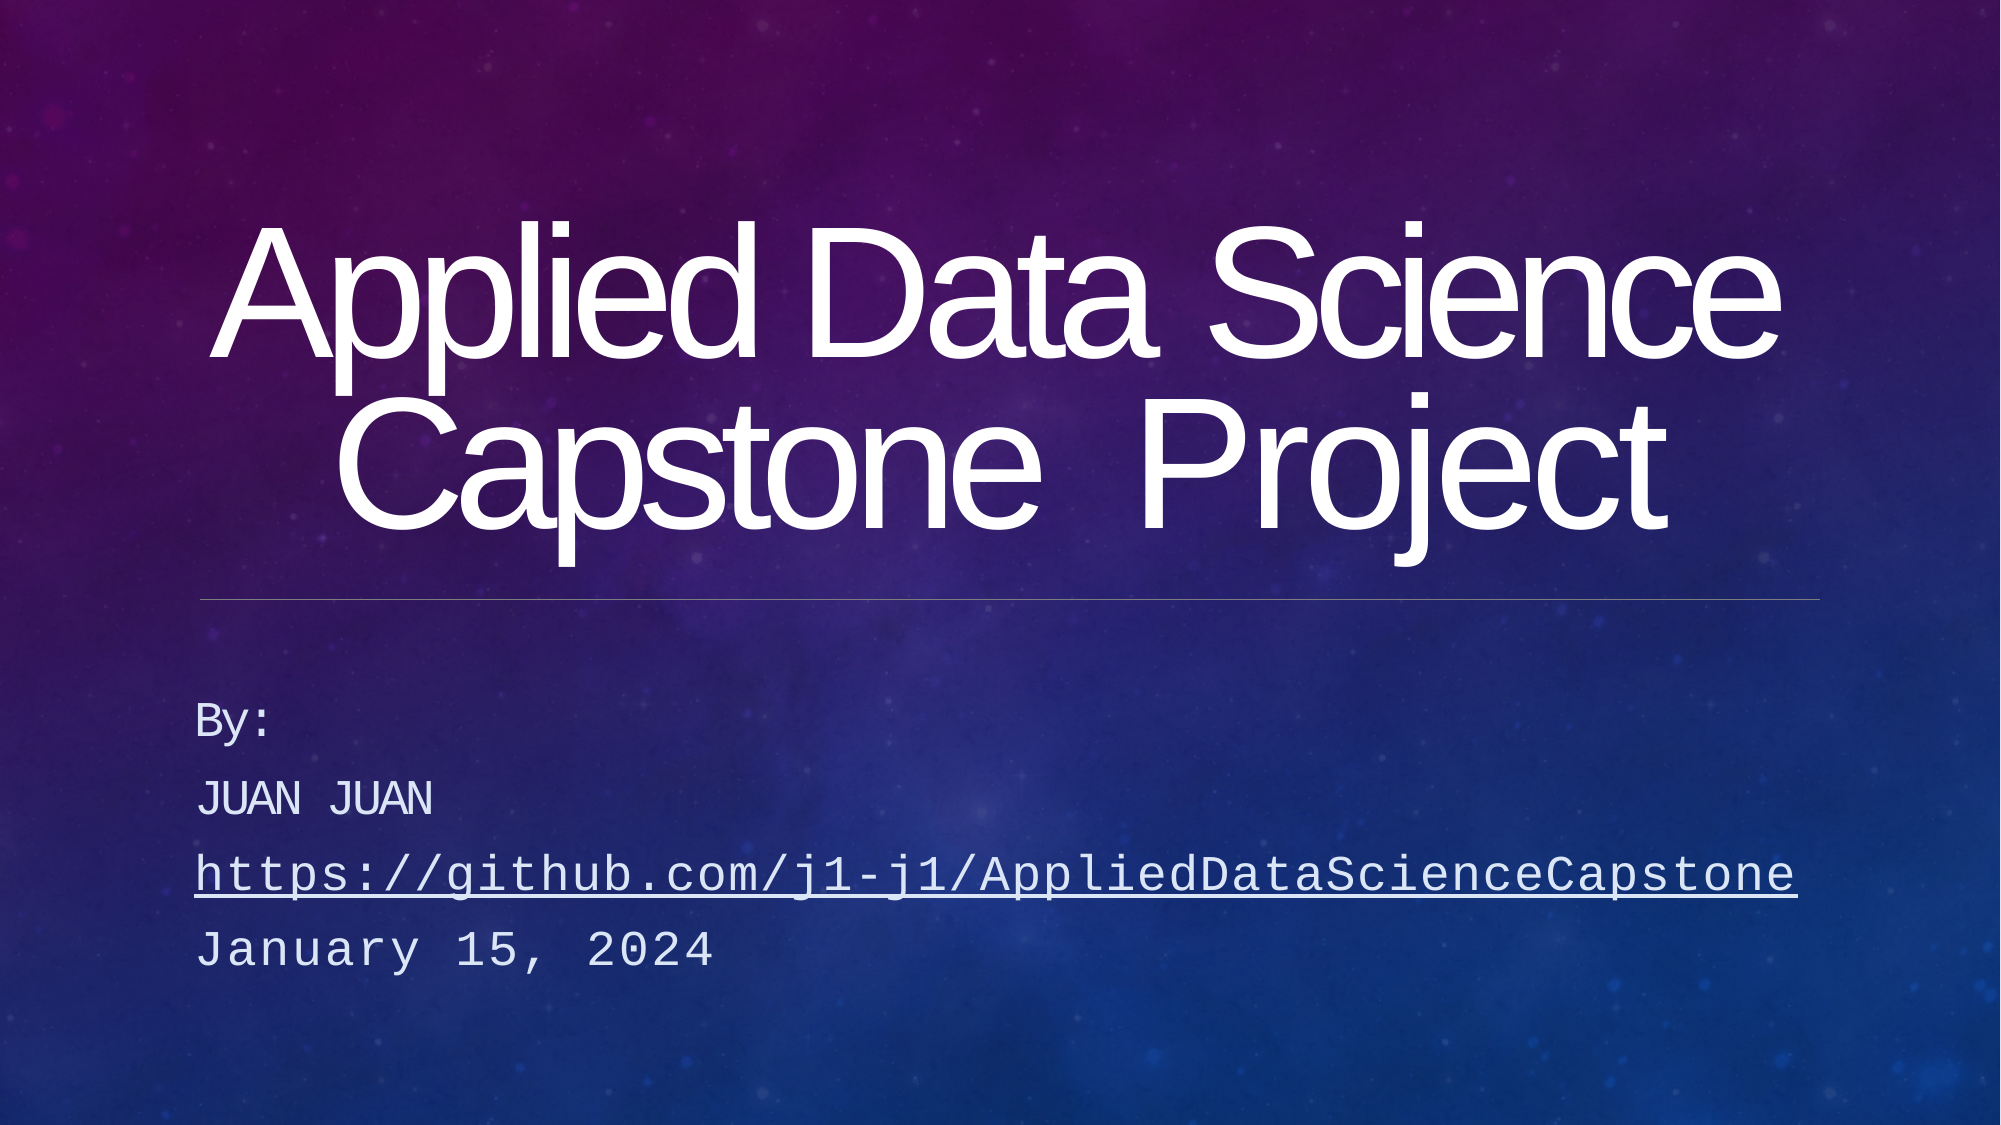

Applied Data Science Capstone  Project

By:
JUAN JUAN
https://github.com/j1-j1/AppliedDataScienceCapstone
January 15, 2024